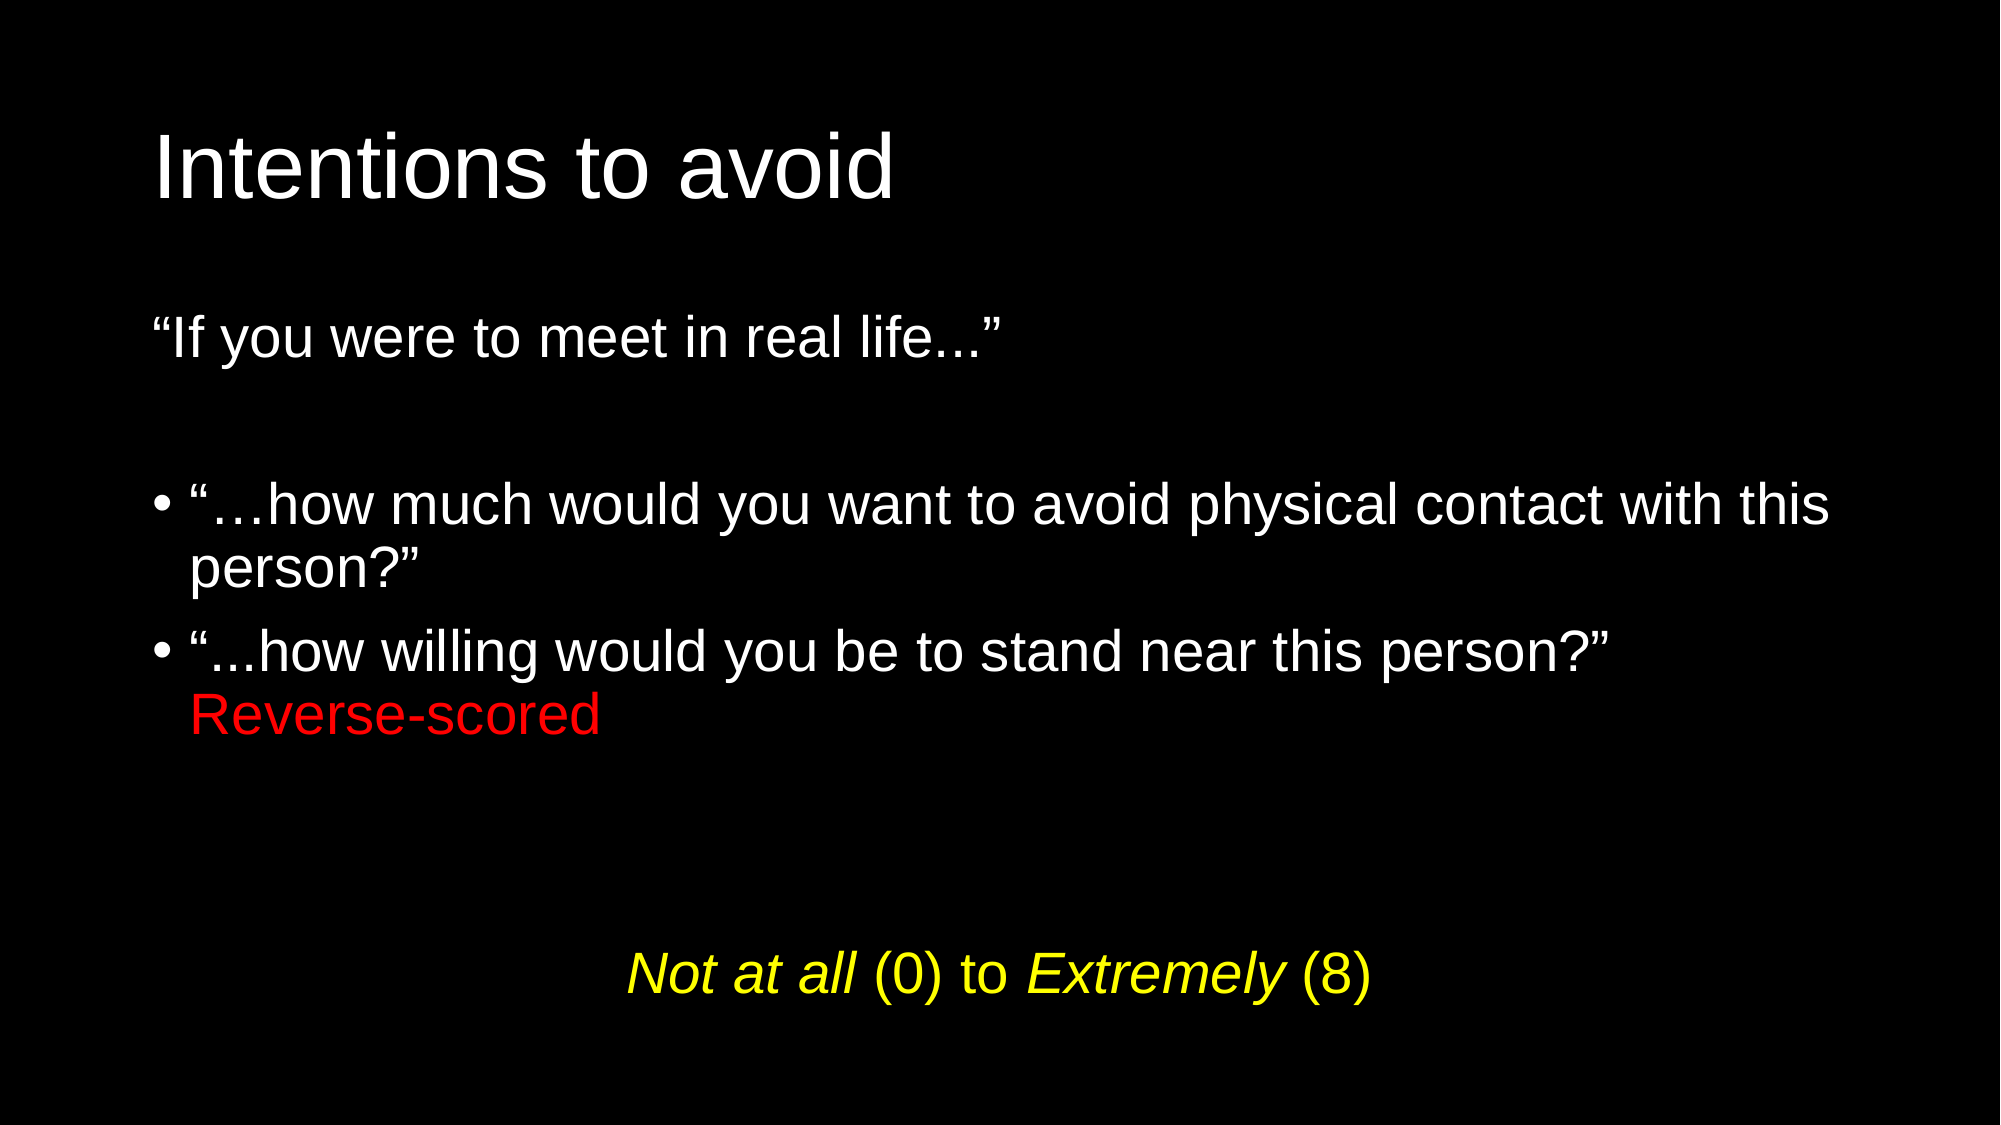

# Intentions to avoid
“If you were to meet in real life...”

“…how much would you want to avoid physical contact with this person?”
“...how willing would you be to stand near this person?” Reverse-scored
Not at all (0) to Extremely (8)